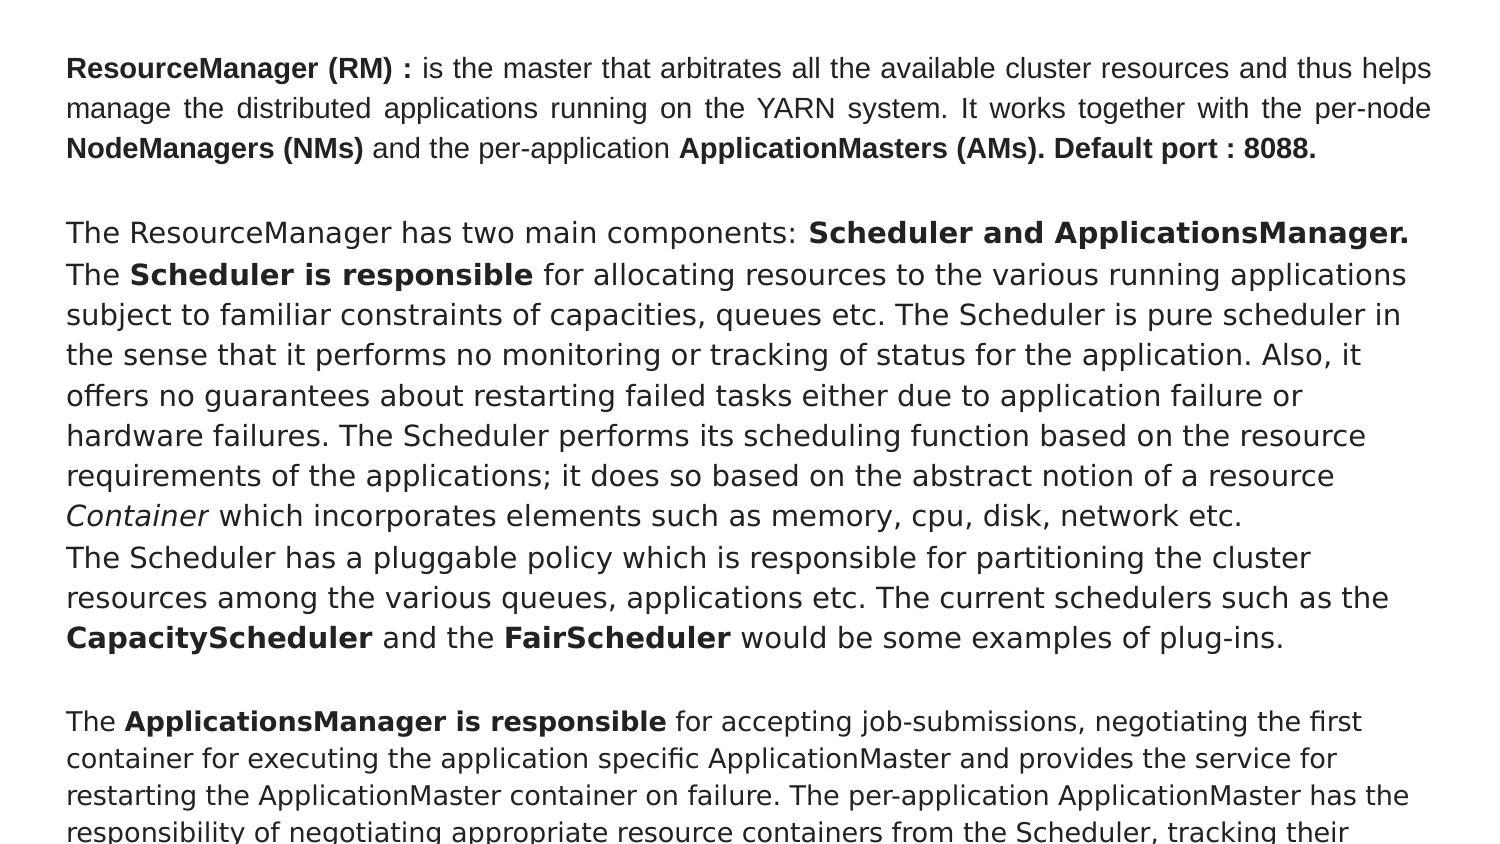

ResourceManager (RM) : is the master that arbitrates all the available cluster resources and thus helps manage the distributed applications running on the YARN system. It works together with the per-node NodeManagers (NMs) and the per-application ApplicationMasters (AMs). Default port : 8088.

The ResourceManager has two main components: Scheduler and ApplicationsManager.
The Scheduler is responsible for allocating resources to the various running applications subject to familiar constraints of capacities, queues etc. The Scheduler is pure scheduler in the sense that it performs no monitoring or tracking of status for the application. Also, it offers no guarantees about restarting failed tasks either due to application failure or hardware failures. The Scheduler performs its scheduling function based on the resource requirements of the applications; it does so based on the abstract notion of a resource Container which incorporates elements such as memory, cpu, disk, network etc.
The Scheduler has a pluggable policy which is responsible for partitioning the cluster resources among the various queues, applications etc. The current schedulers such as the CapacityScheduler and the FairScheduler would be some examples of plug-ins.

The ApplicationsManager is responsible for accepting job-submissions, negotiating the first container for executing the application specific ApplicationMaster and provides the service for restarting the ApplicationMaster container on failure. The per-application ApplicationMaster has the responsibility of negotiating appropriate resource containers from the Scheduler, tracking their status and monitoring for progress.